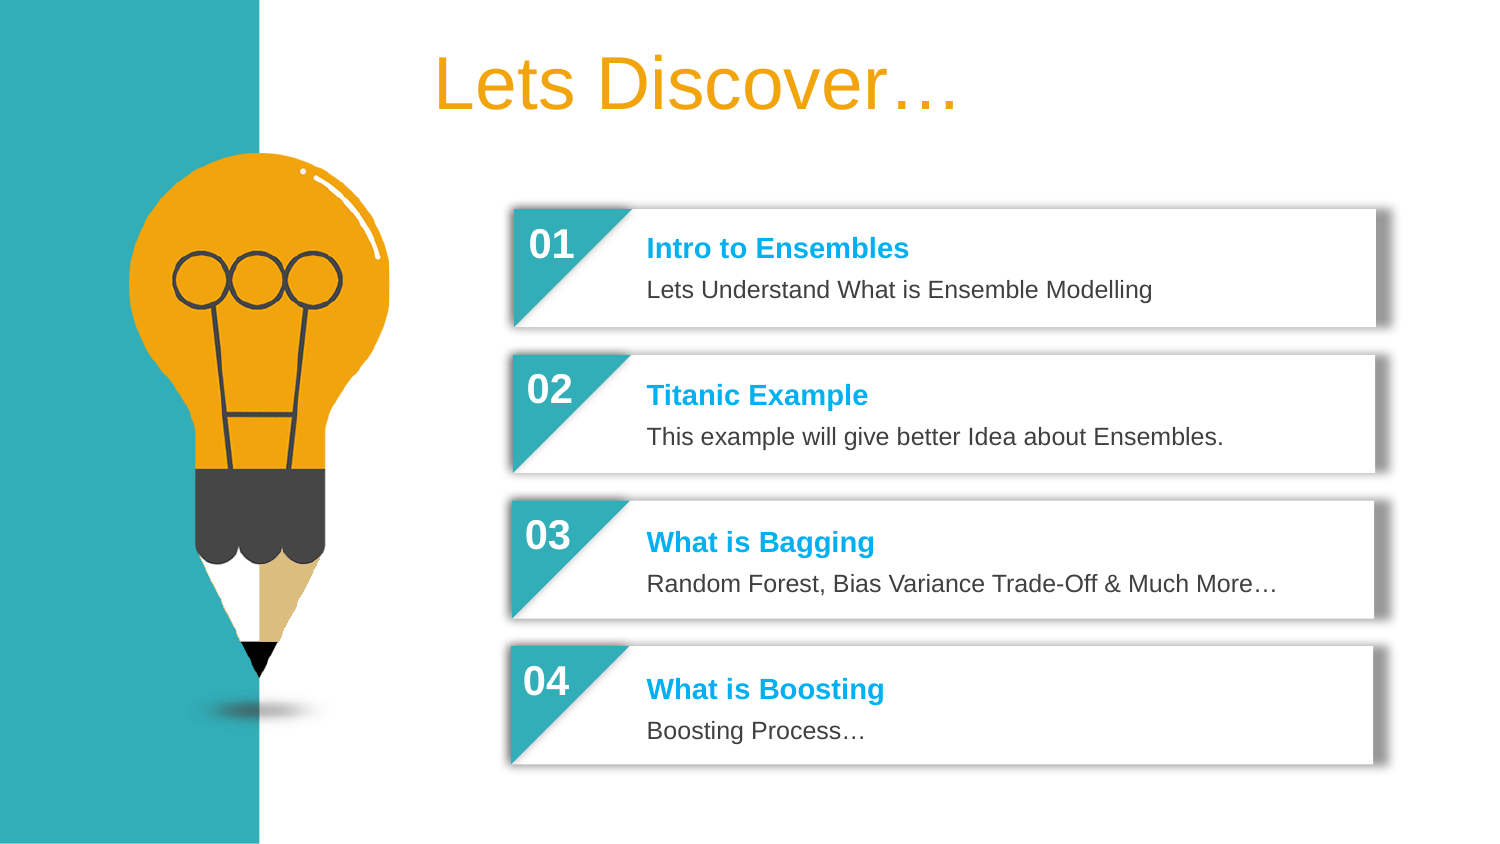

Lets Discover…

01
Intro to Ensembles
Lets Understand What is Ensemble Modelling
02

Titanic Example
This example will give better Idea about Ensembles.
03

What is Bagging
Random Forest, Bias Variance Trade-Off & Much More…

04
What is Boosting
Boosting Process…